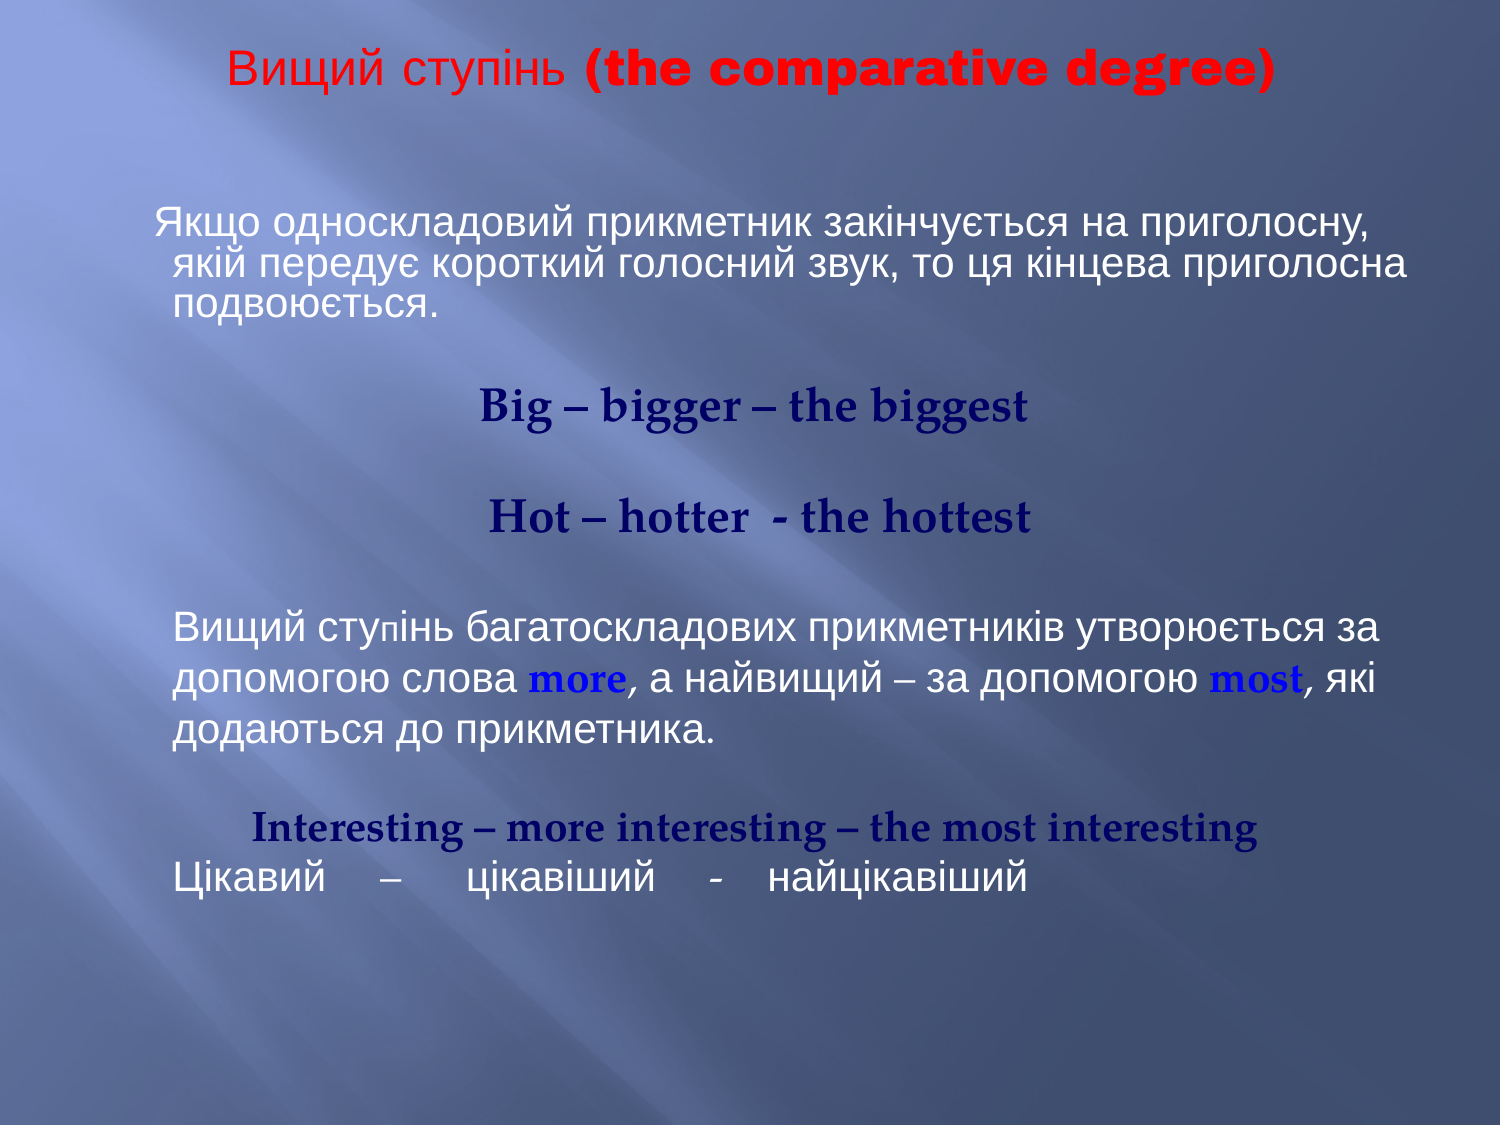

Вищий ступінь (the comparative degree)

    Якщо односкладовий прикметник закінчується на приголосну, якій передує короткий голосний звук, то ця кінцева приголосна подвоюється.

Big – bigger – the biggest

Hot – hotter  - the hottest

	Вищий ступінь багатоскладових прикметників утворюється за допомогою слова more, а найвищий – за допомогою most, які додаються до прикметника.

Interesting – more interesting – the most interesting
		Цікавий     –      цікавіший     -    найцікавіший